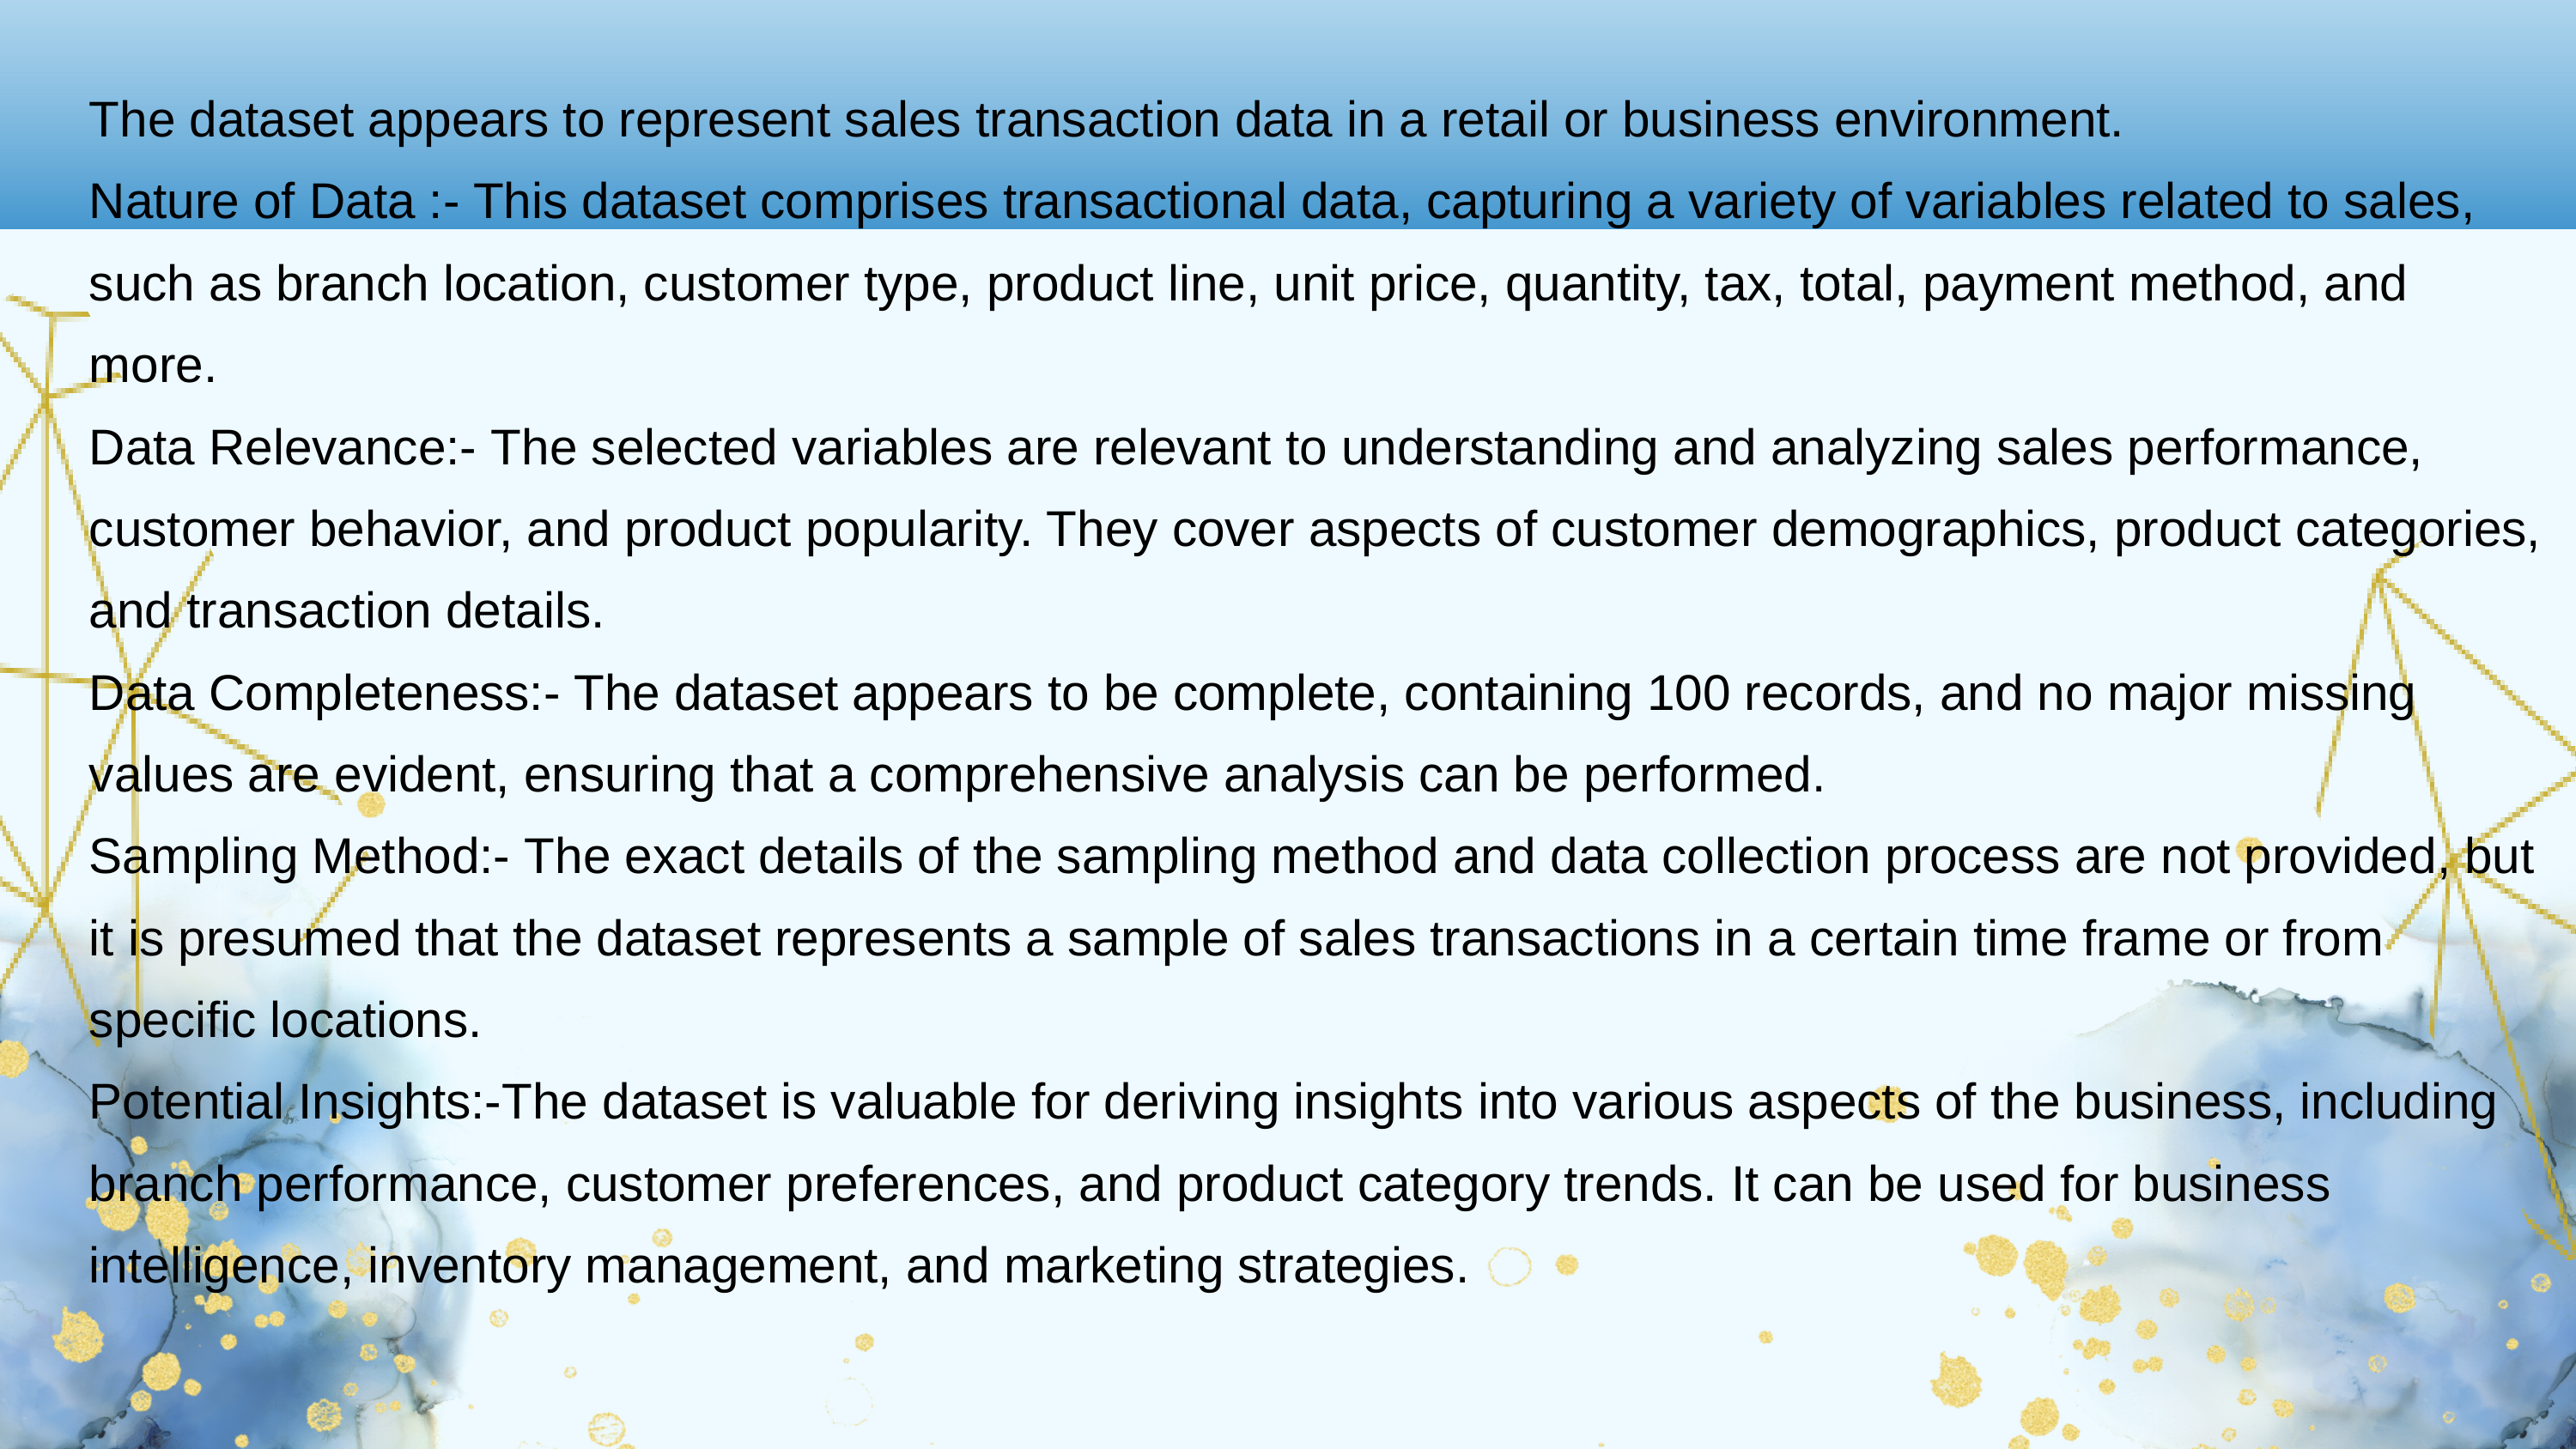

The dataset appears to represent sales transaction data in a retail or business environment.
Nature of Data :- This dataset comprises transactional data, capturing a variety of variables related to sales, such as branch location, customer type, product line, unit price, quantity, tax, total, payment method, and more.
Data Relevance:- The selected variables are relevant to understanding and analyzing sales performance, customer behavior, and product popularity. They cover aspects of customer demographics, product categories, and transaction details.
Data Completeness:- The dataset appears to be complete, containing 100 records, and no major missing values are evident, ensuring that a comprehensive analysis can be performed.
Sampling Method:- The exact details of the sampling method and data collection process are not provided, but it is presumed that the dataset represents a sample of sales transactions in a certain time frame or from specific locations.
Potential Insights:-The dataset is valuable for deriving insights into various aspects of the business, including branch performance, customer preferences, and product category trends. It can be used for business intelligence, inventory management, and marketing strategies.